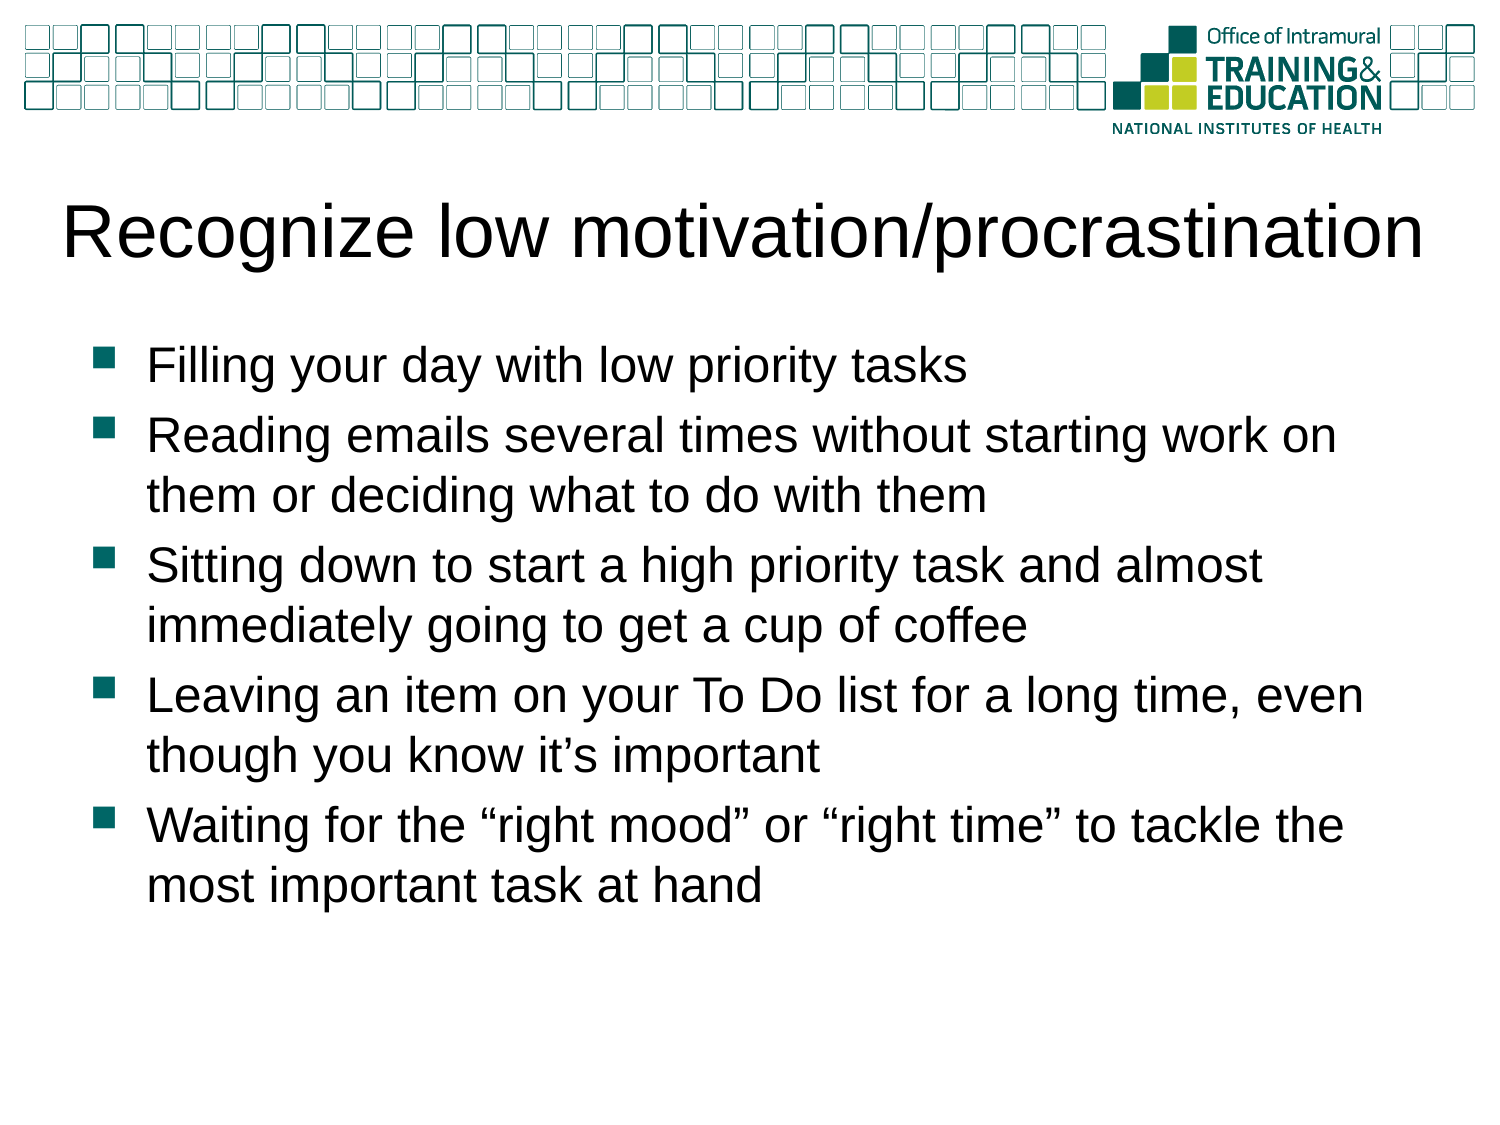

# Recognize low motivation/procrastination
Filling your day with low priority tasks
Reading emails several times without starting work on them or deciding what to do with them
Sitting down to start a high priority task and almost immediately going to get a cup of coffee
Leaving an item on your To Do list for a long time, even though you know it’s important
Waiting for the “right mood” or “right time” to tackle the most important task at hand